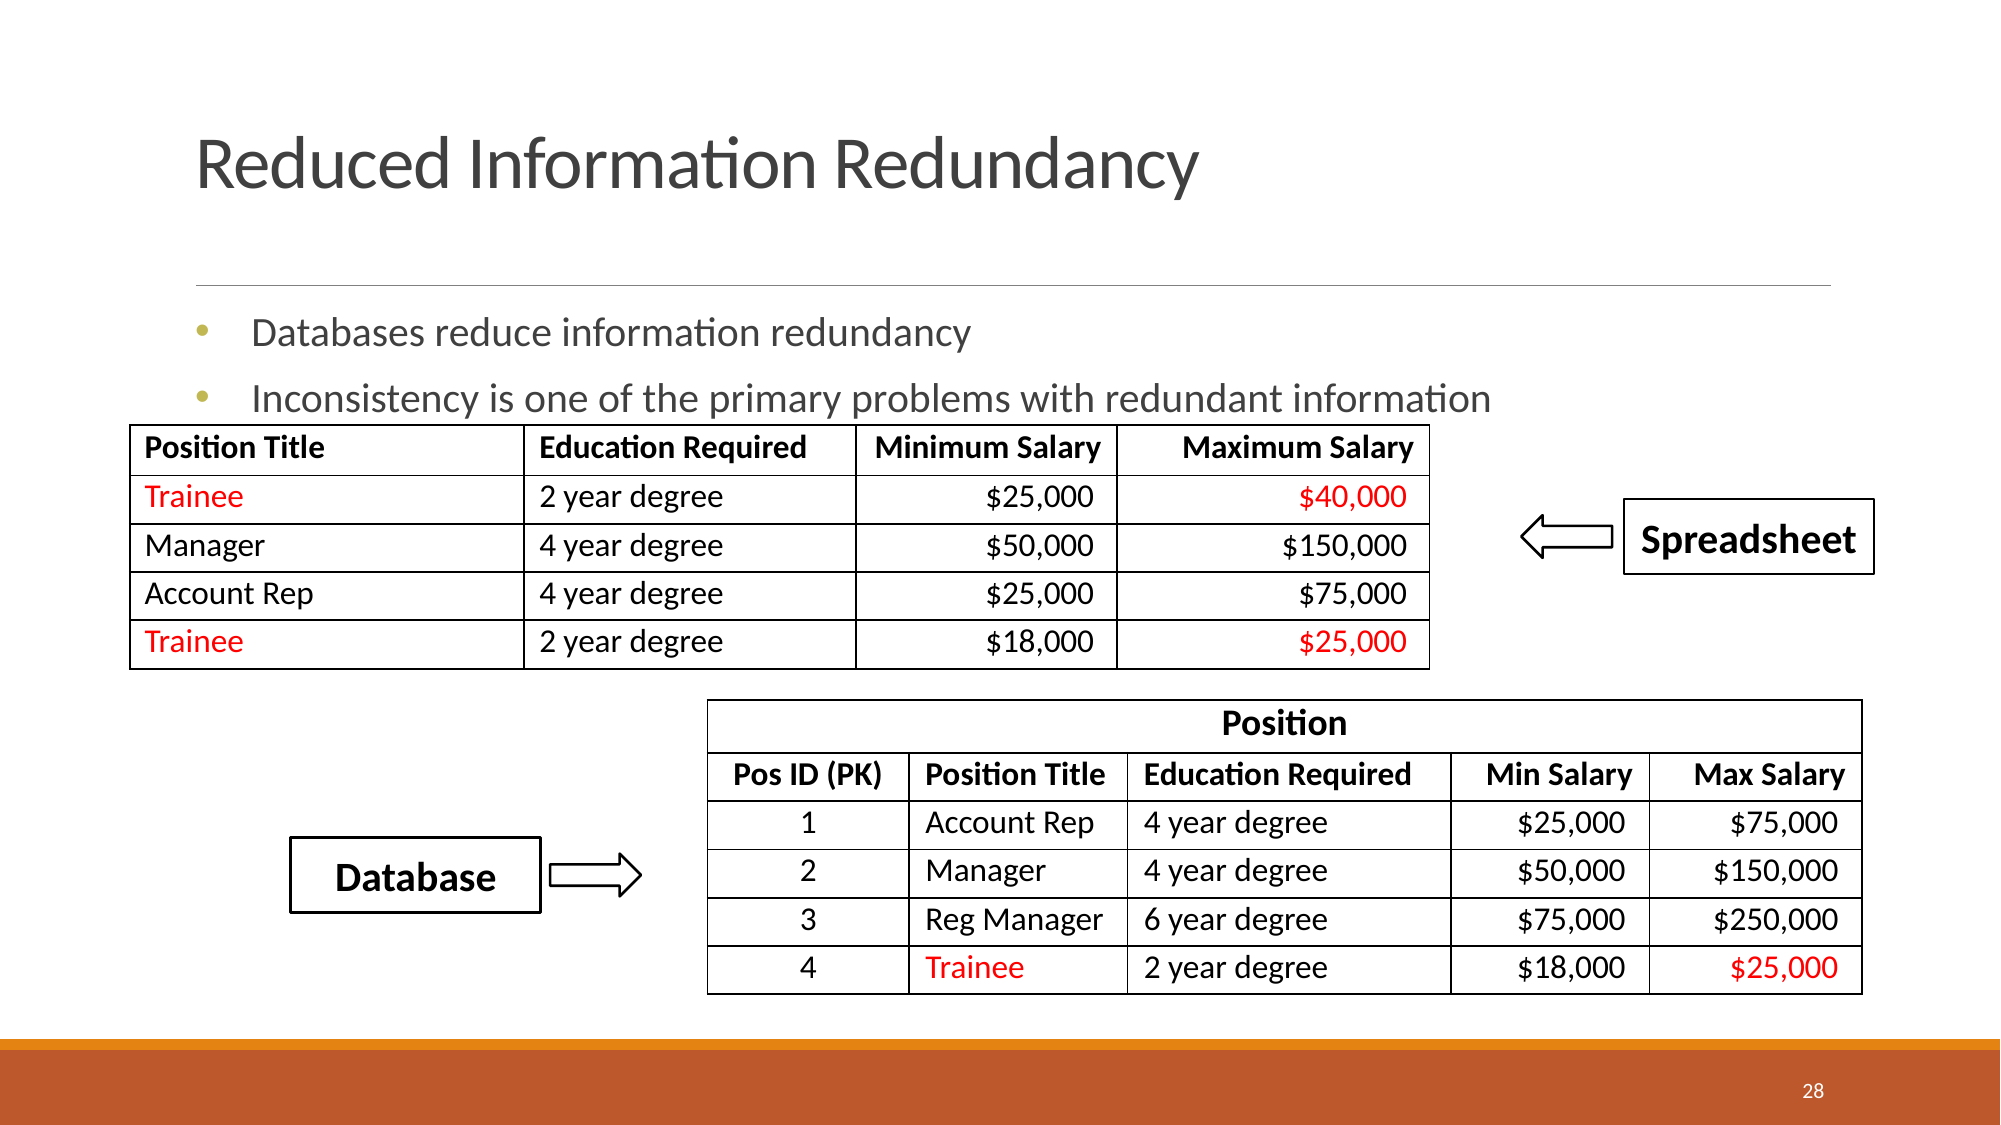

# Reduced Information Redundancy
Databases reduce information redundancy
Inconsistency is one of the primary problems with redundant information
| Position Title | Education Required | Minimum Salary | Maximum Salary |
| --- | --- | --- | --- |
| Trainee | 2 year degree | $25,000 | $40,000 |
| Manager | 4 year degree | $50,000 | $150,000 |
| Account Rep | 4 year degree | $25,000 | $75,000 |
| Trainee | 2 year degree | $18,000 | $25,000 |
Spreadsheet

| Position |  |  |  |  |
| --- | --- | --- | --- | --- |
| Pos ID (PK) | Position Title | Education Required | Min Salary | Max Salary |
| 1 | Account Rep | 4 year degree | $25,000 | $75,000 |
| 2 | Manager | 4 year degree | $50,000 | $150,000 |
| 3 | Reg Manager | 6 year degree | $75,000 | $250,000 |
| 4 | Trainee | 2 year degree | $18,000 | $25,000 |
Database

28